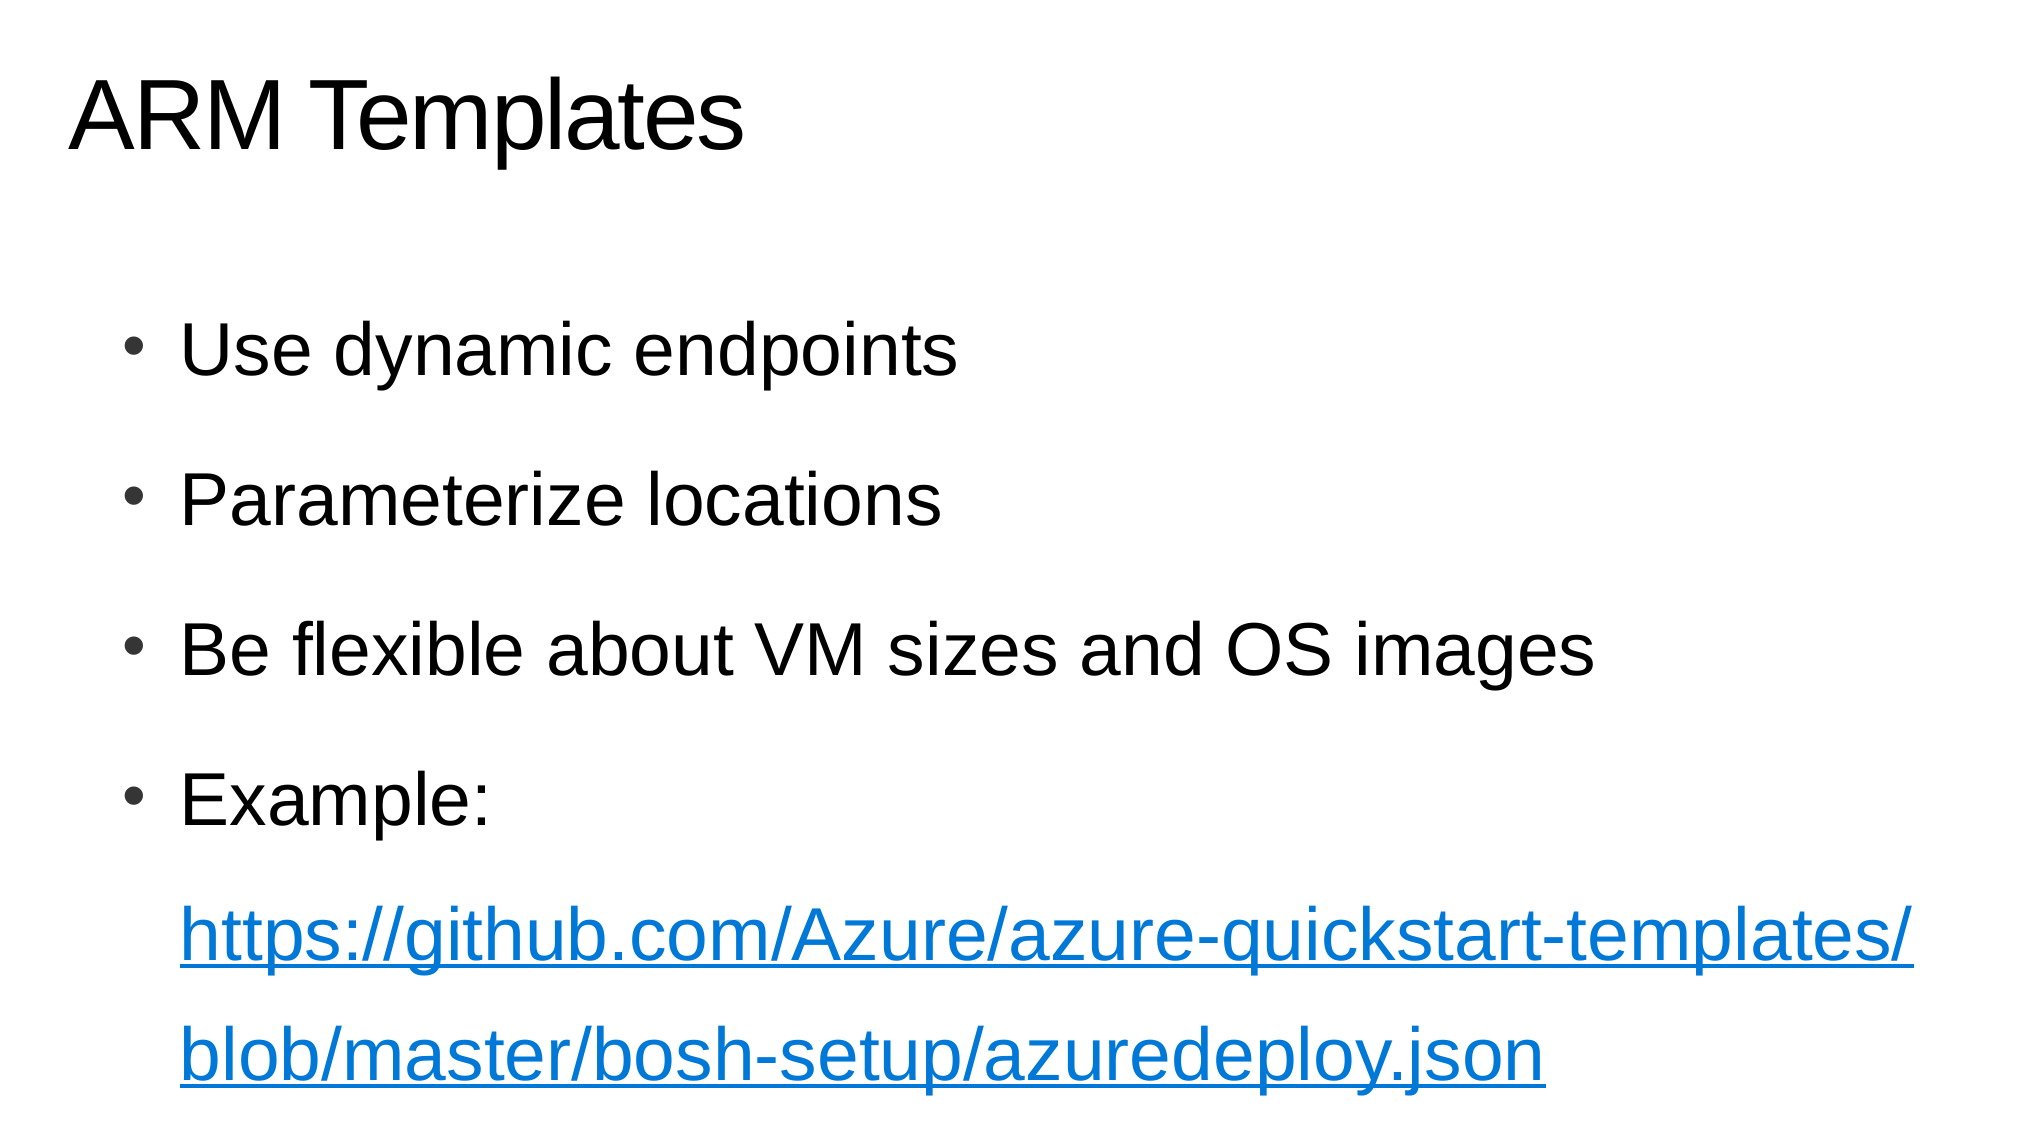

# ARM Templates
Use dynamic endpoints
Parameterize locations
Be flexible about VM sizes and OS images
Example: https://github.com/Azure/azure-quickstart-templates/blob/master/bosh-setup/azuredeploy.json